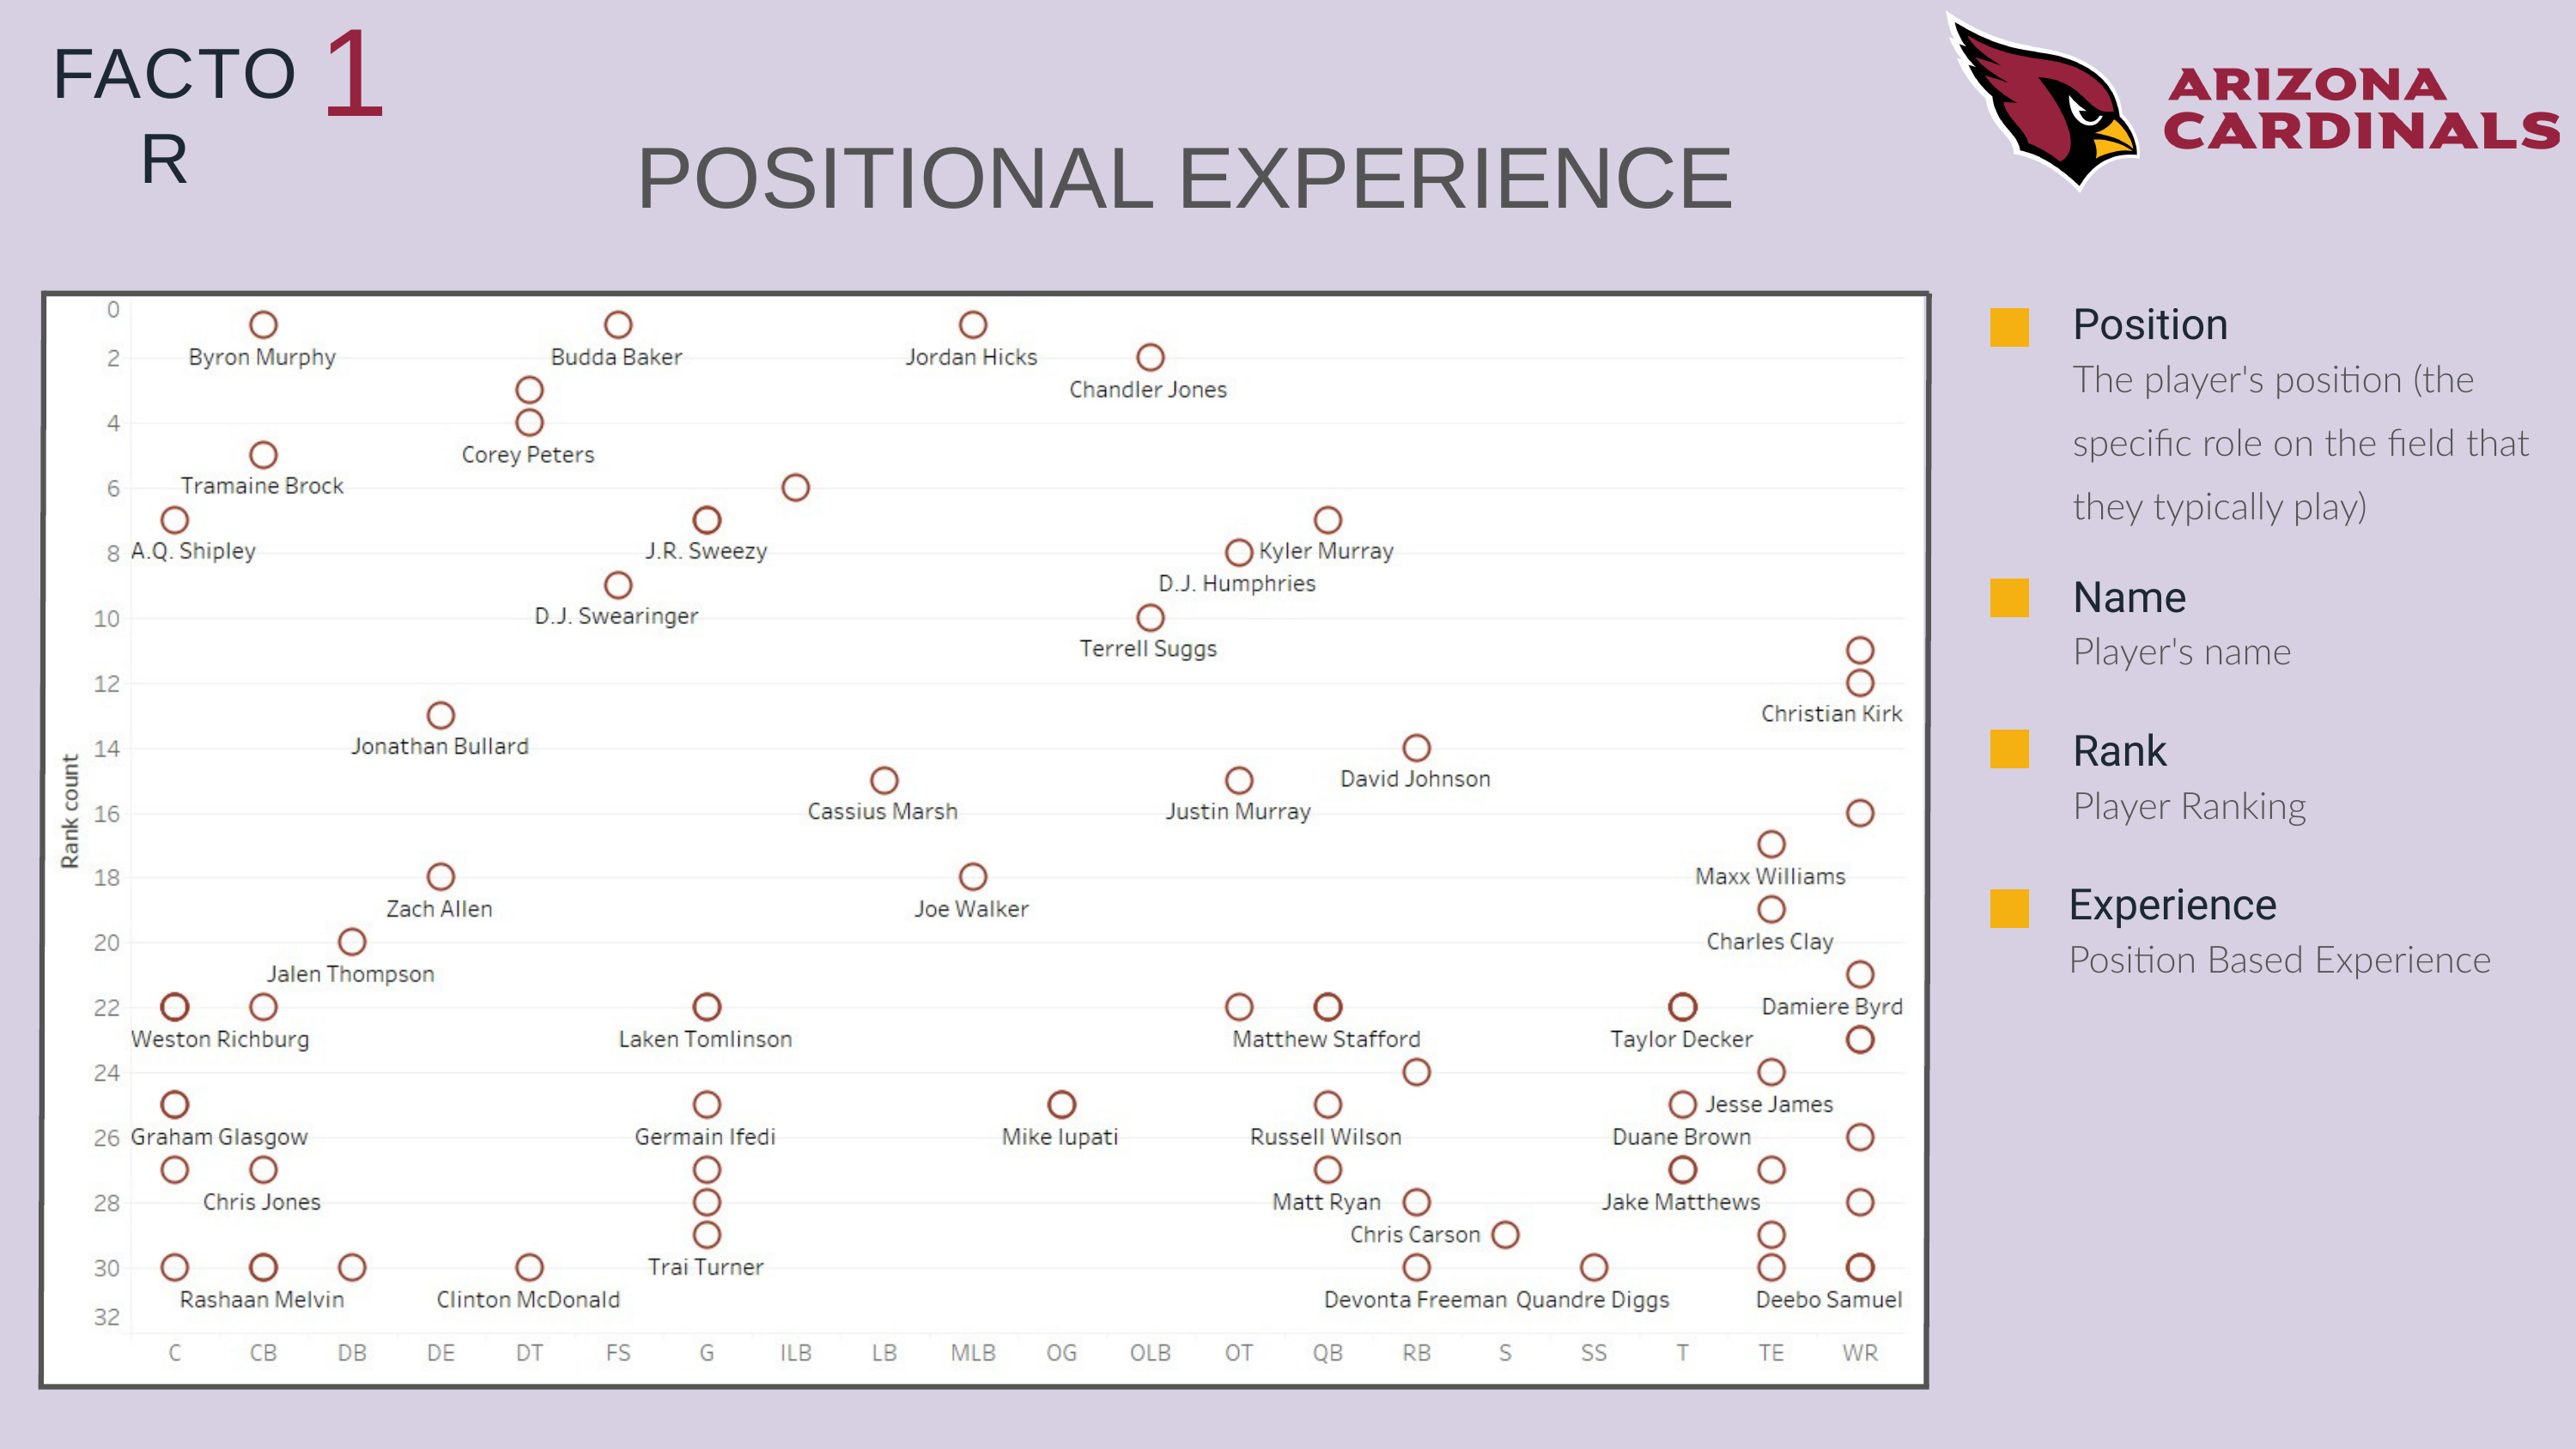

1
FACTOR

POSITIONAL EXPERIENCE

Position

The player's position (the specific role on the field that they typically play)
Name

Player's name
Rank

Player Ranking
Experience

Position Based Experience